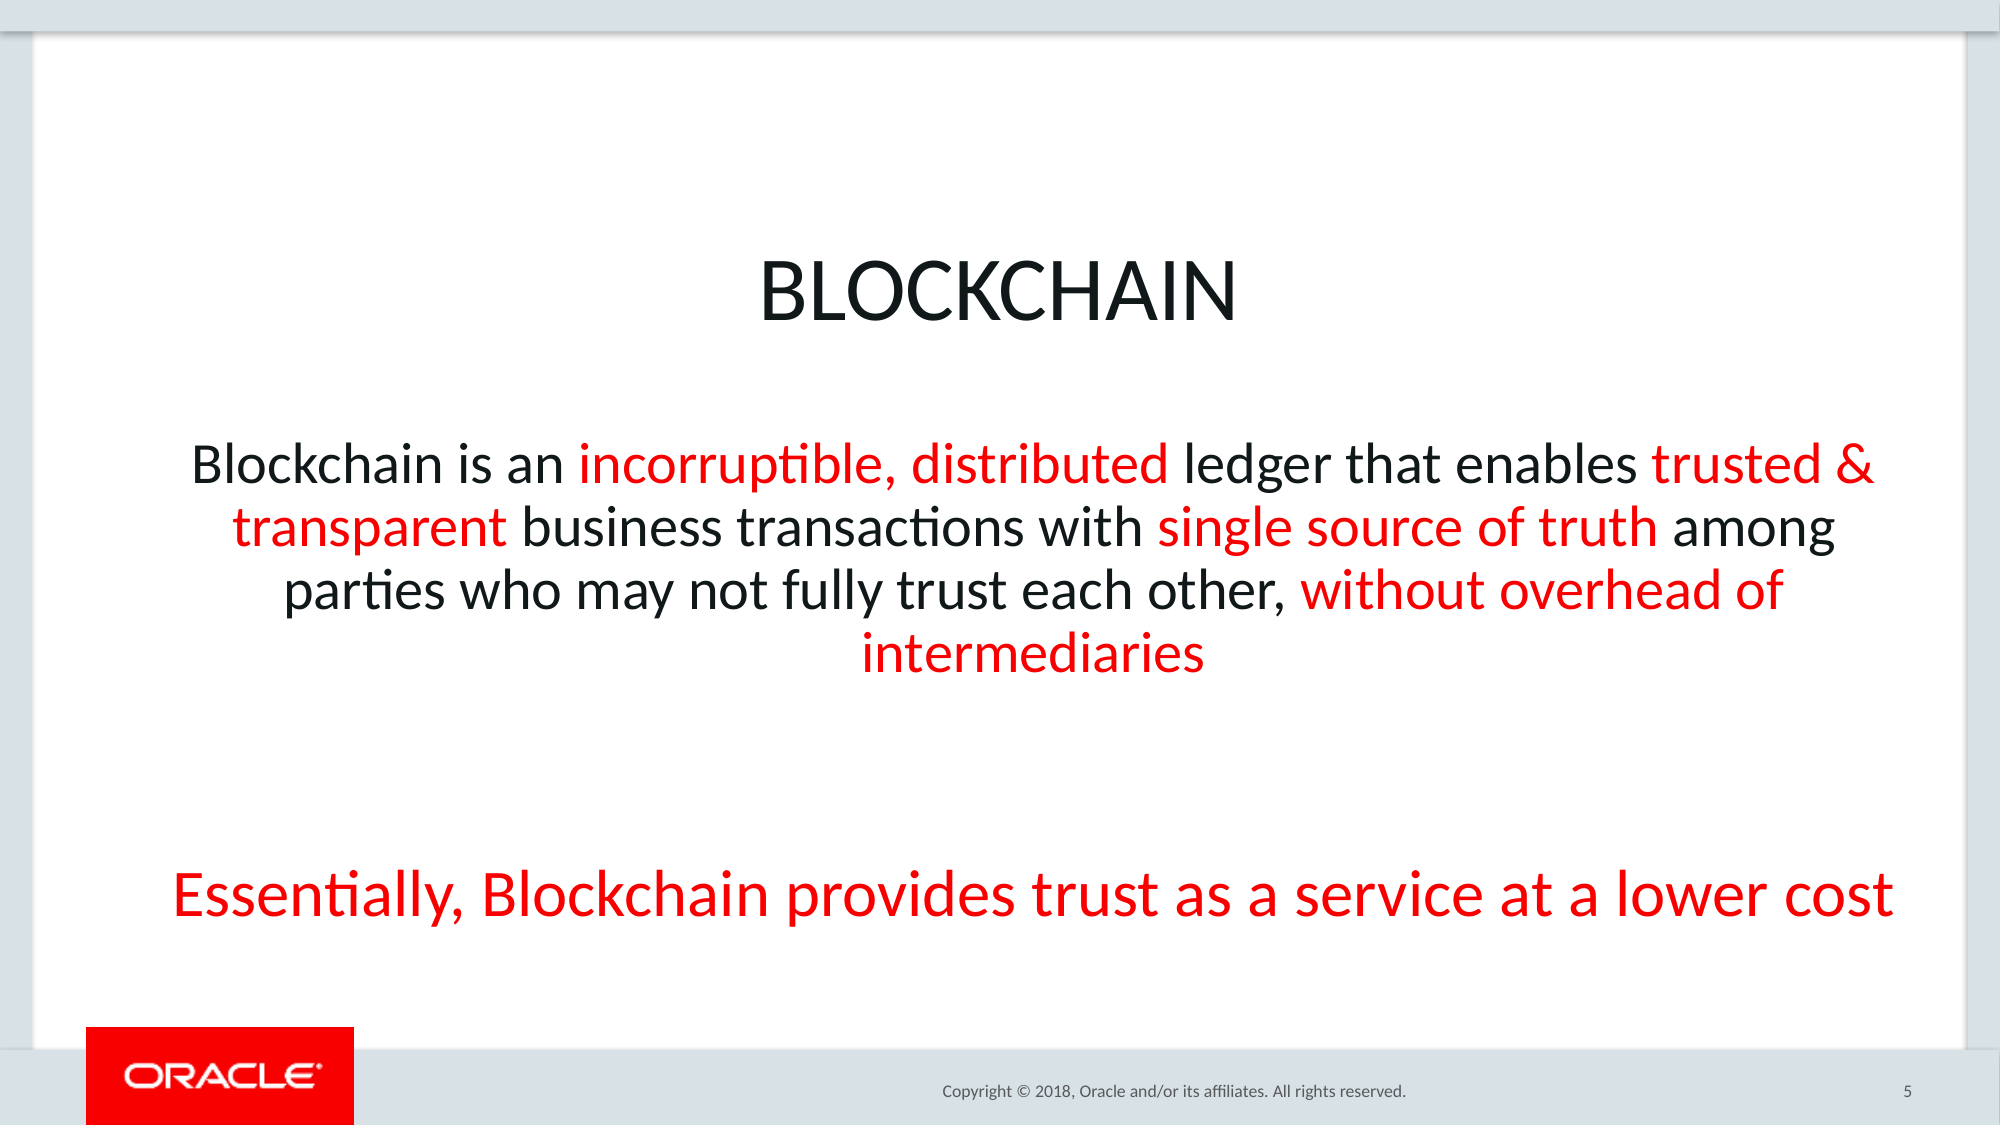

BLOCKCHAIN
Blockchain is an incorruptible, distributed ledger that enables trusted & transparent business transactions with single source of truth among parties who may not fully trust each other, without overhead of intermediaries

Essentially, Blockchain provides trust as a service at a lower cost
5